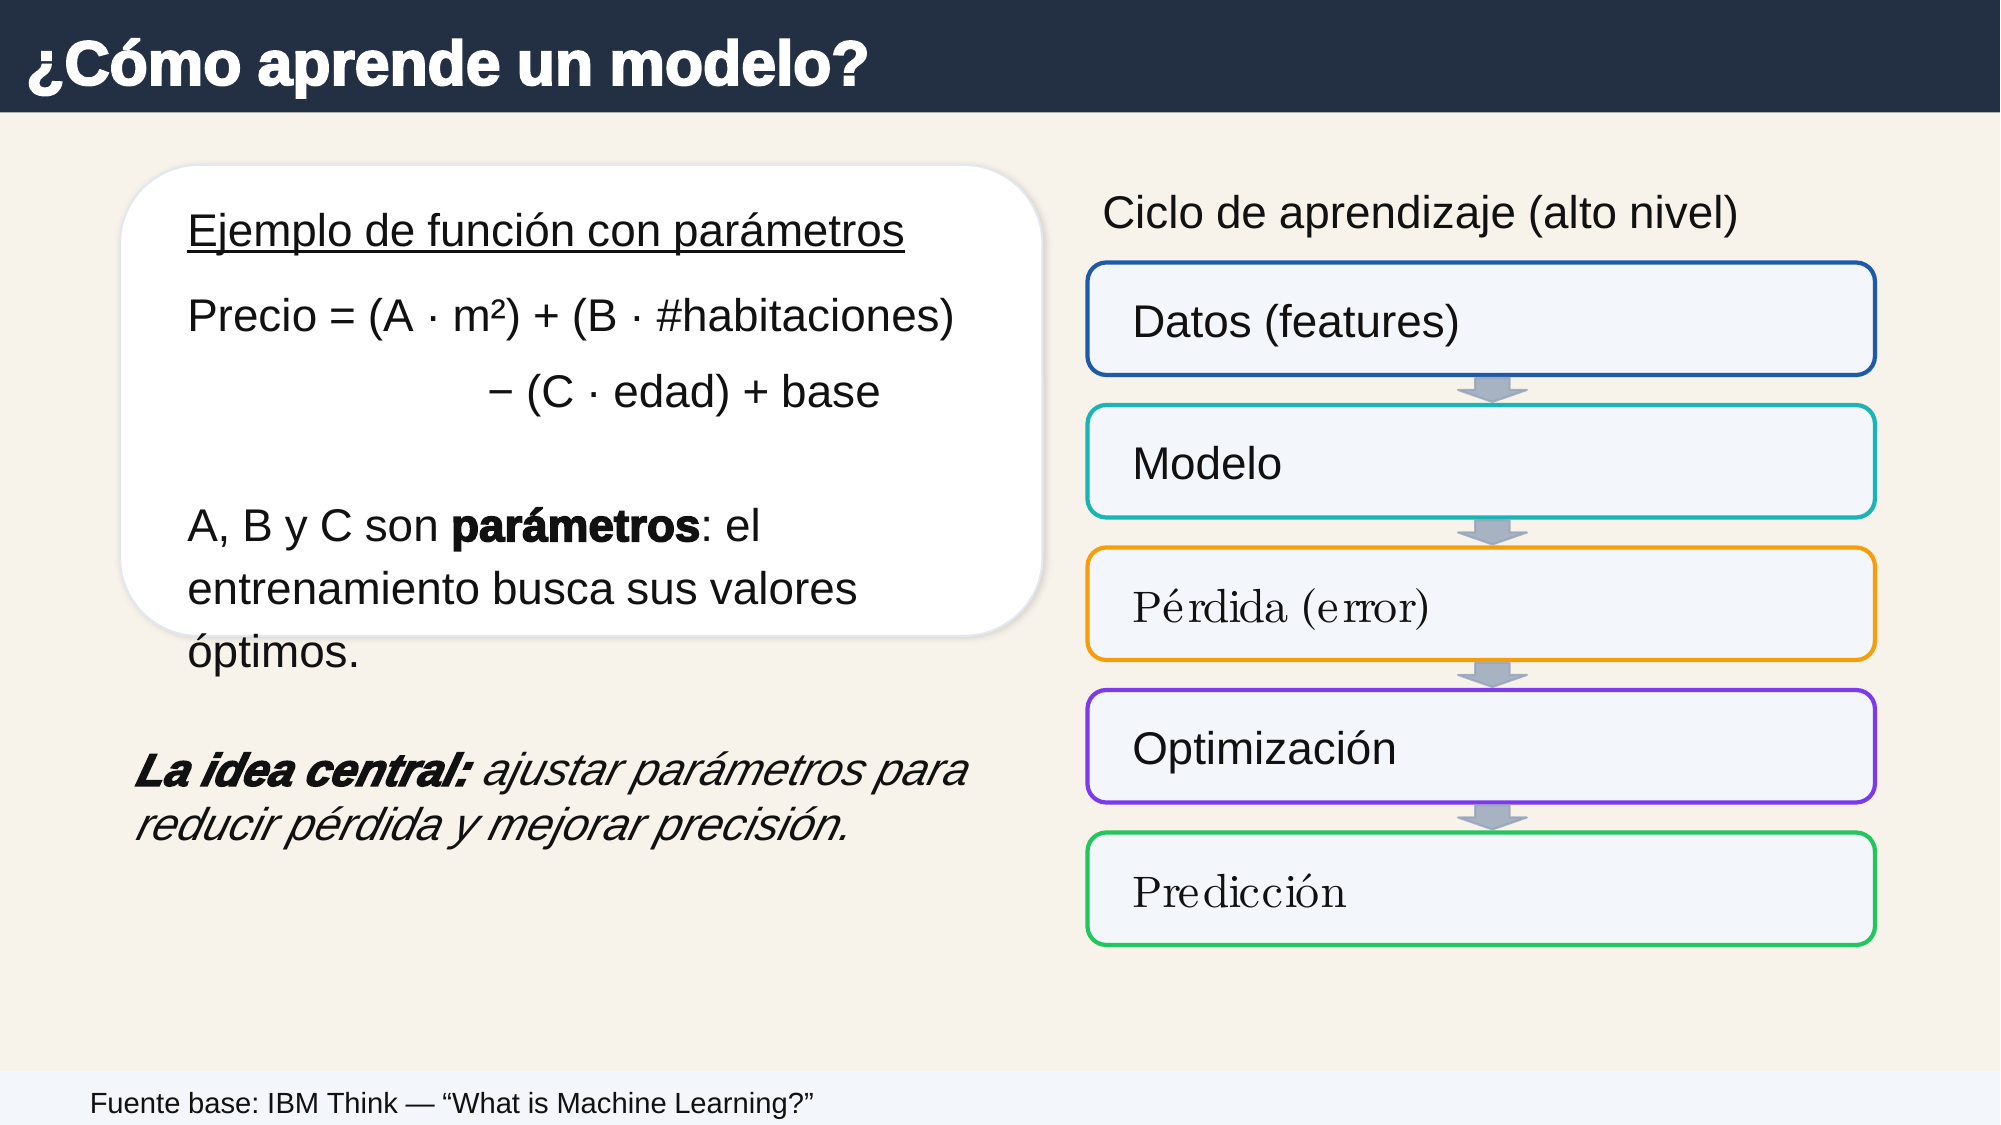

¿Cómo aprende un modelo?
¿Cómo aprende un modelo?

Ciclo de aprendizaje (alto nivel)
Ejemplo de función con parámetros

Precio = (A · m²) + (B · #habitaciones)
		− (C · edad) + base

A, B y C son parámetros: el entrenamiento busca sus valores óptimos.
Datos (features)

Modelo

Pérdida (error)

La idea central: ajustar parámetros para reducir pérdida y mejorar precisión.

Optimización

Predicción

Fuente base: IBM Think — “What is Machine Learning?”